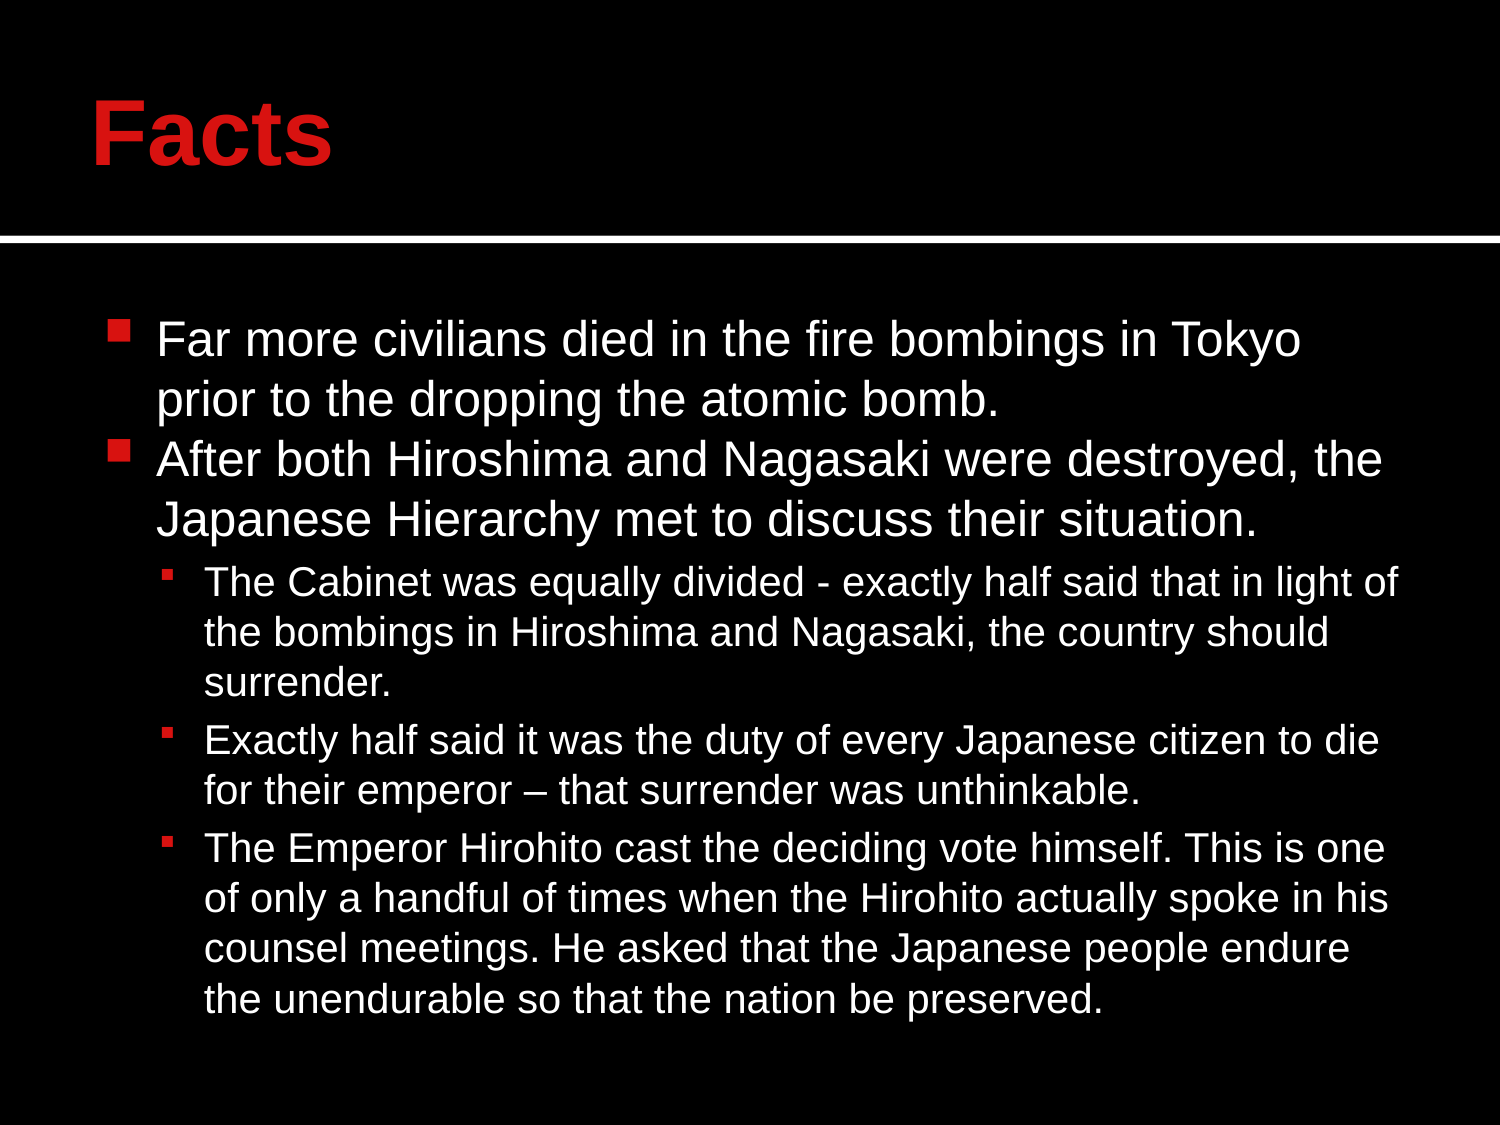

# Facts
Far more civilians died in the fire bombings in Tokyo prior to the dropping the atomic bomb.
After both Hiroshima and Nagasaki were destroyed, the Japanese Hierarchy met to discuss their situation.
The Cabinet was equally divided - exactly half said that in light of the bombings in Hiroshima and Nagasaki, the country should surrender.
Exactly half said it was the duty of every Japanese citizen to die for their emperor – that surrender was unthinkable.
The Emperor Hirohito cast the deciding vote himself. This is one of only a handful of times when the Hirohito actually spoke in his counsel meetings. He asked that the Japanese people endure the unendurable so that the nation be preserved.